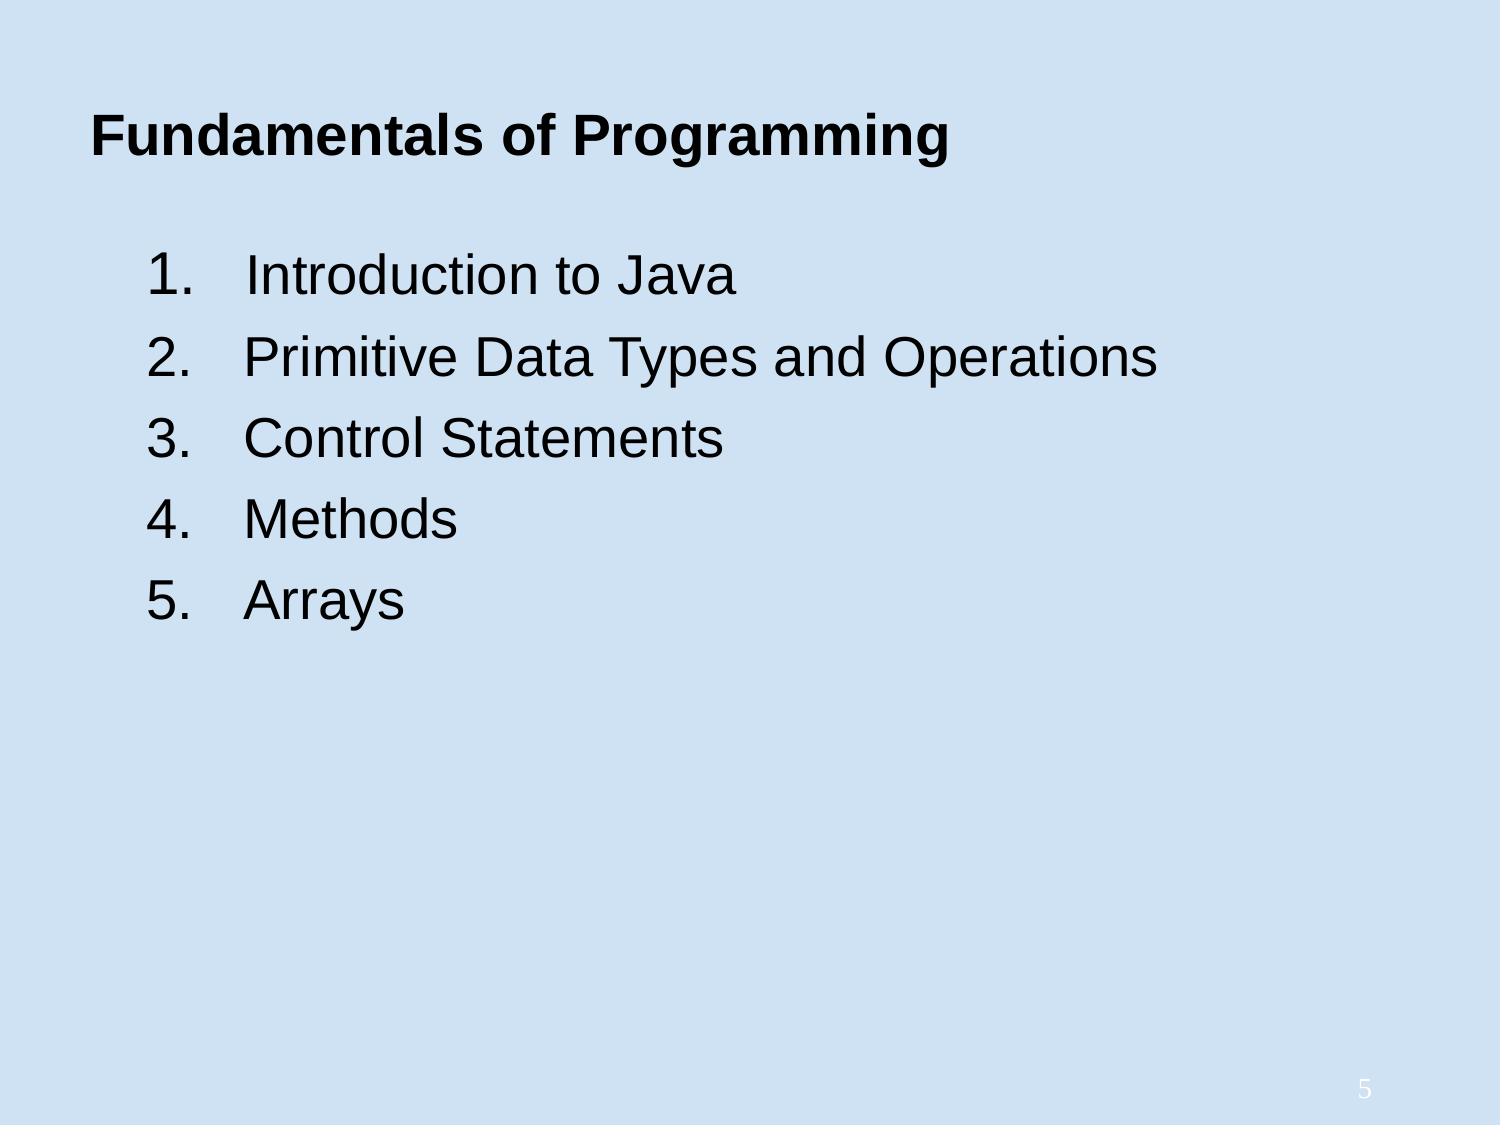

Fundamentals of Programming
  Introduction to Java
  Primitive Data Types and Operations
  Control Statements
  Methods
  Arrays
5